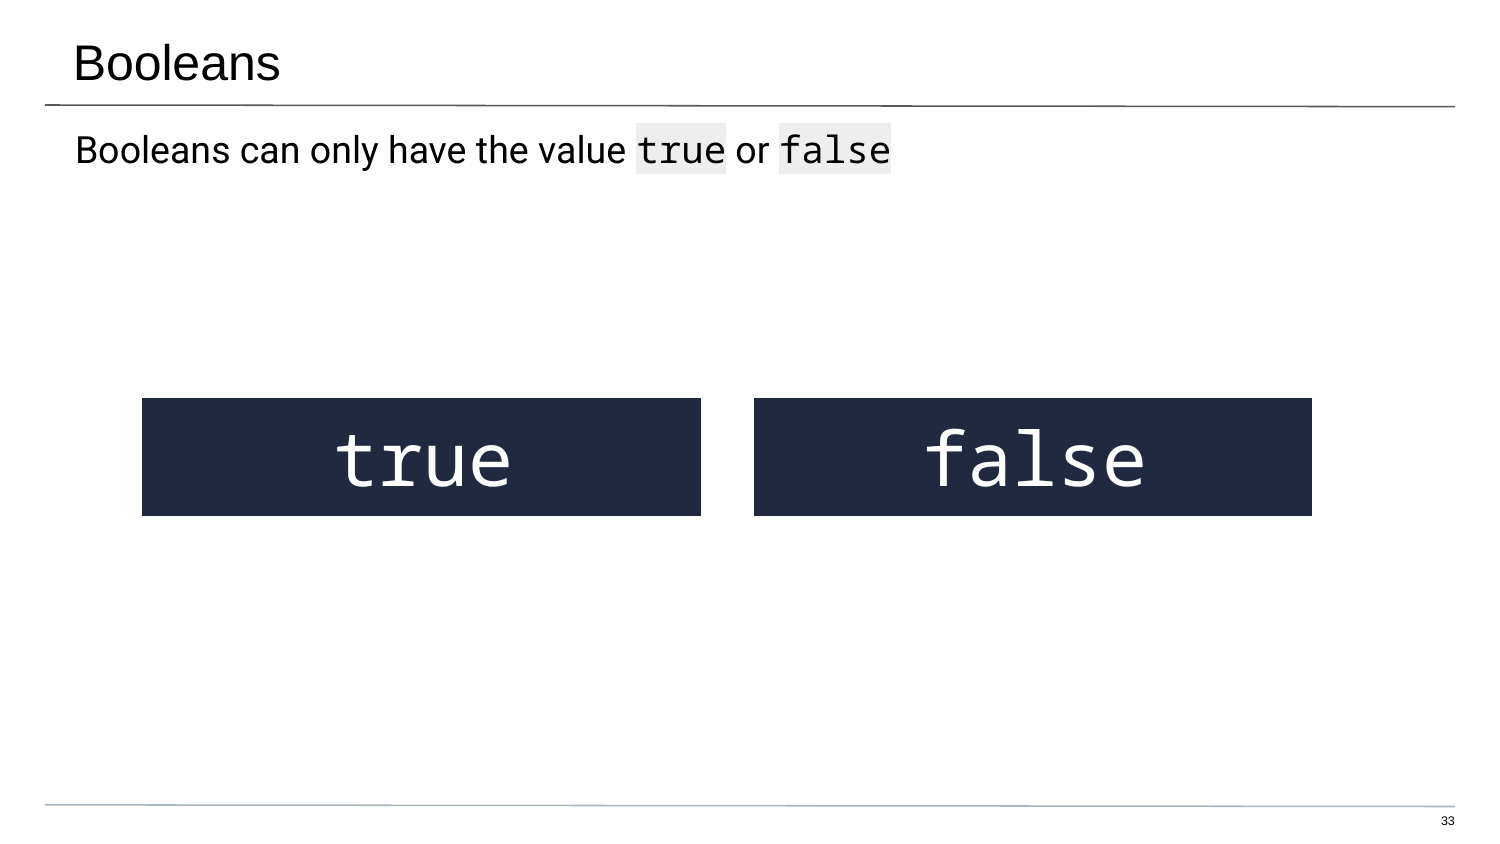

# Booleans
Booleans can only have the value true or false
| true |  |
| --- | --- |
| false |  |
| --- | --- |

33